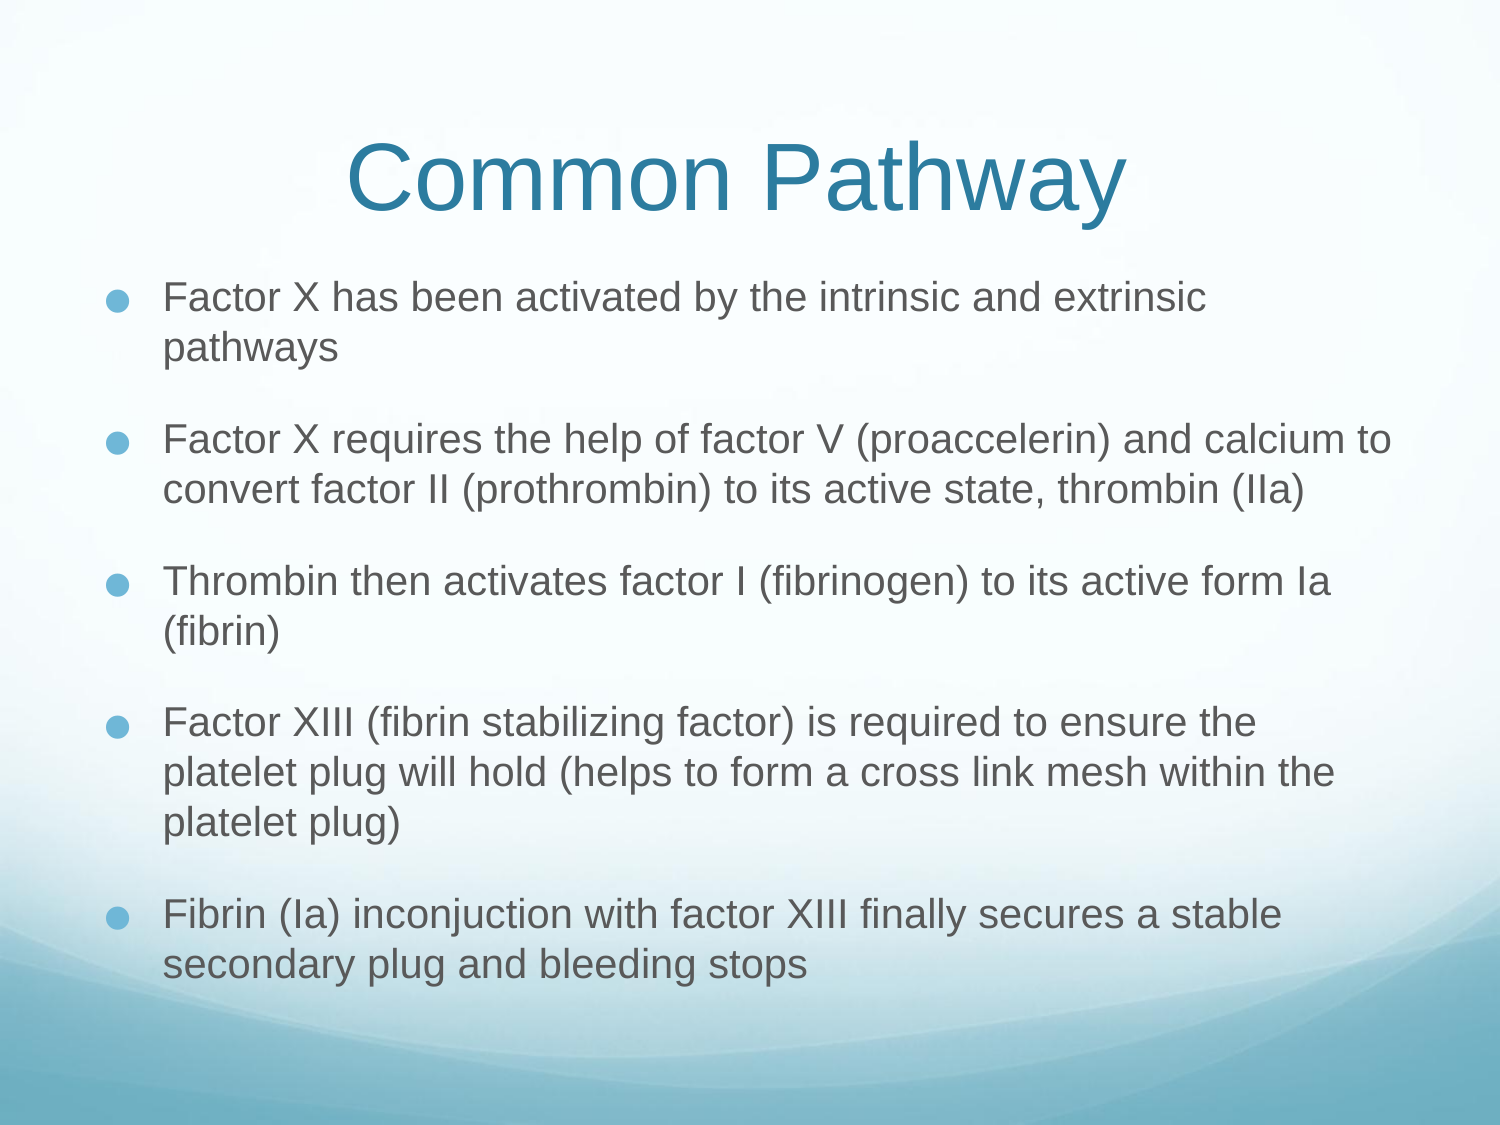

# Common Pathway
Factor X has been activated by the intrinsic and extrinsic pathways
Factor X requires the help of factor V (proaccelerin) and calcium to convert factor II (prothrombin) to its active state, thrombin (IIa)
Thrombin then activates factor I (fibrinogen) to its active form Ia (fibrin)
Factor XIII (fibrin stabilizing factor) is required to ensure the platelet plug will hold (helps to form a cross link mesh within the platelet plug)
Fibrin (Ia) inconjuction with factor XIII finally secures a stable secondary plug and bleeding stops